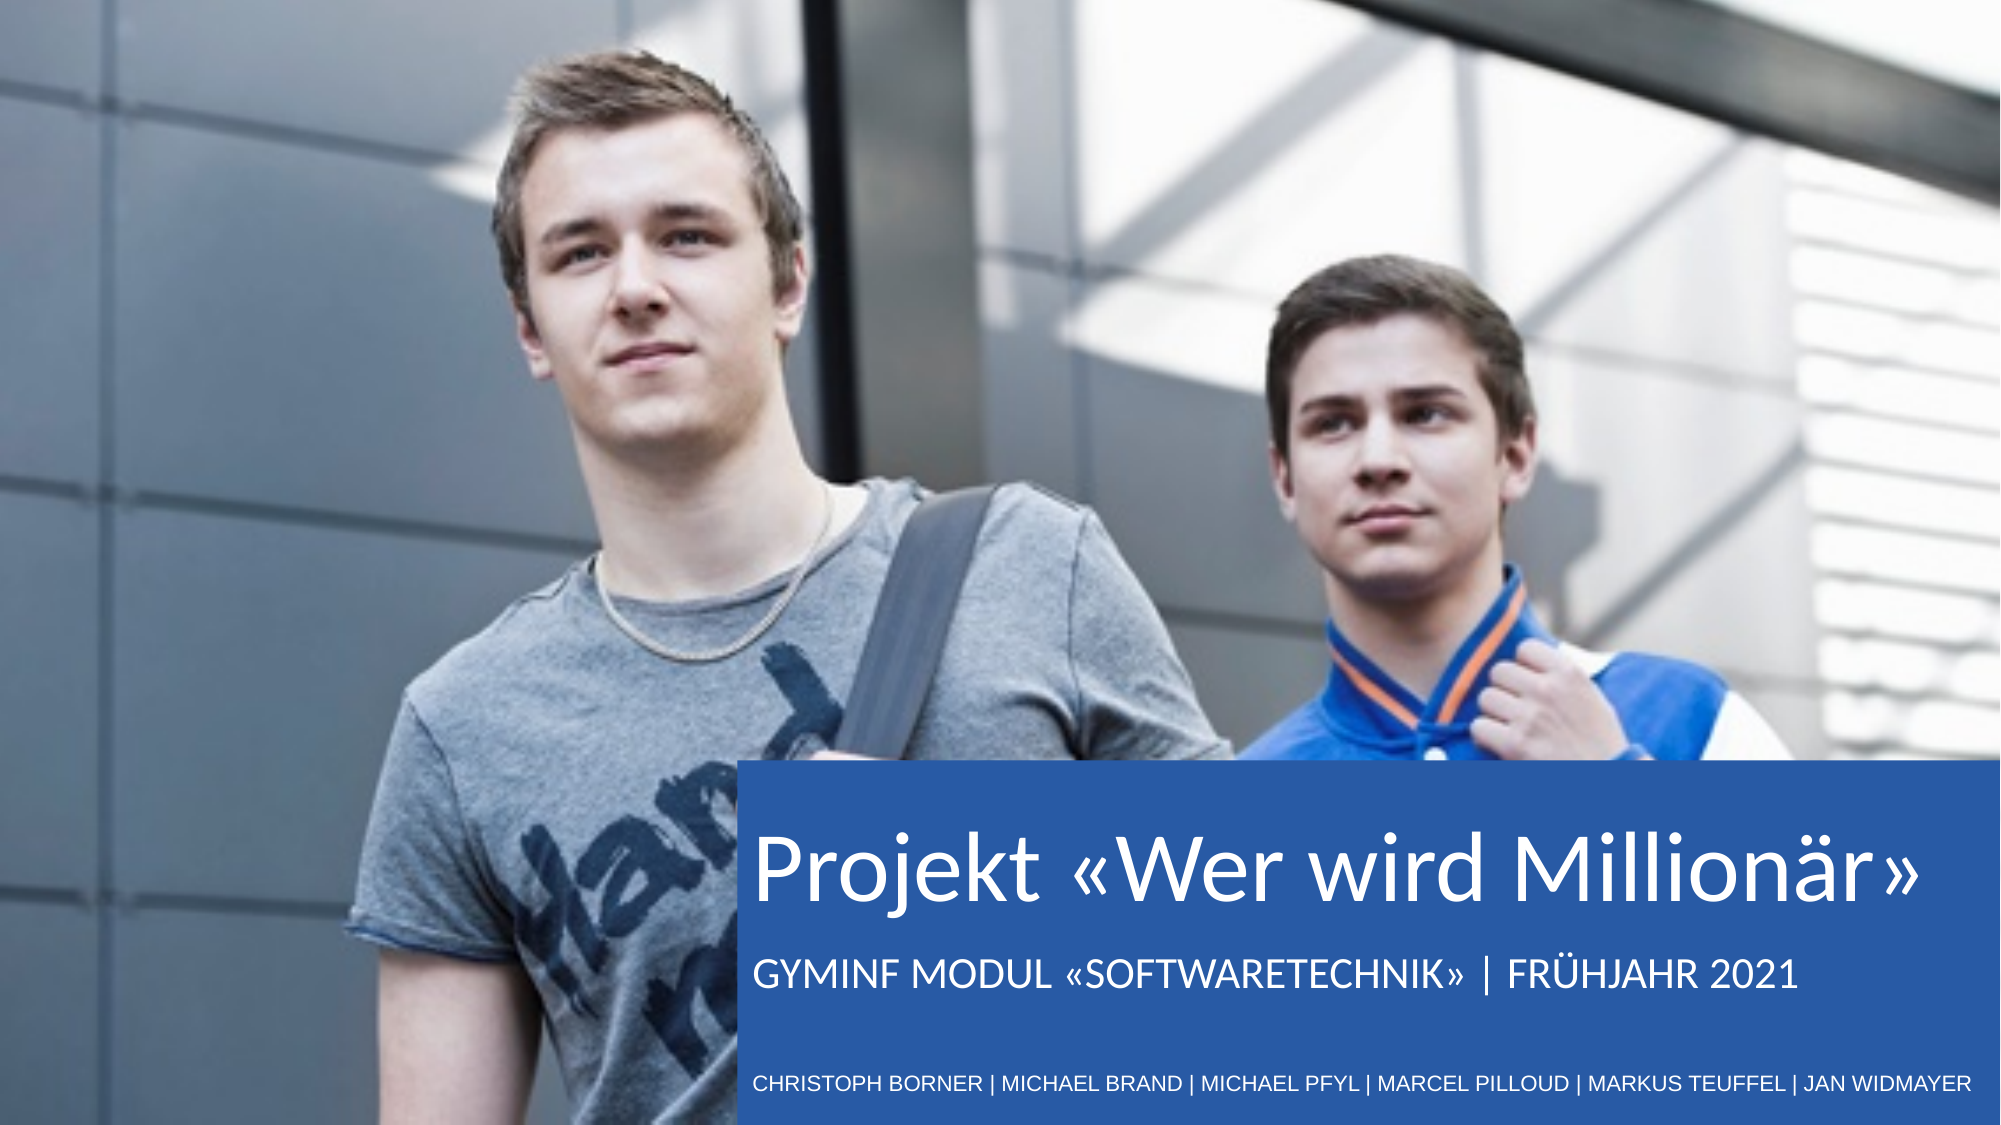

# Projekt «Wer wird Millionär»
GYMINF Modul «Softwaretechnik» | Frühjahr 2021

Christoph Borner | Michael Brand | Michael Pfyl | Marcel Pilloud | Markus Teuffel | Jan Widmayer